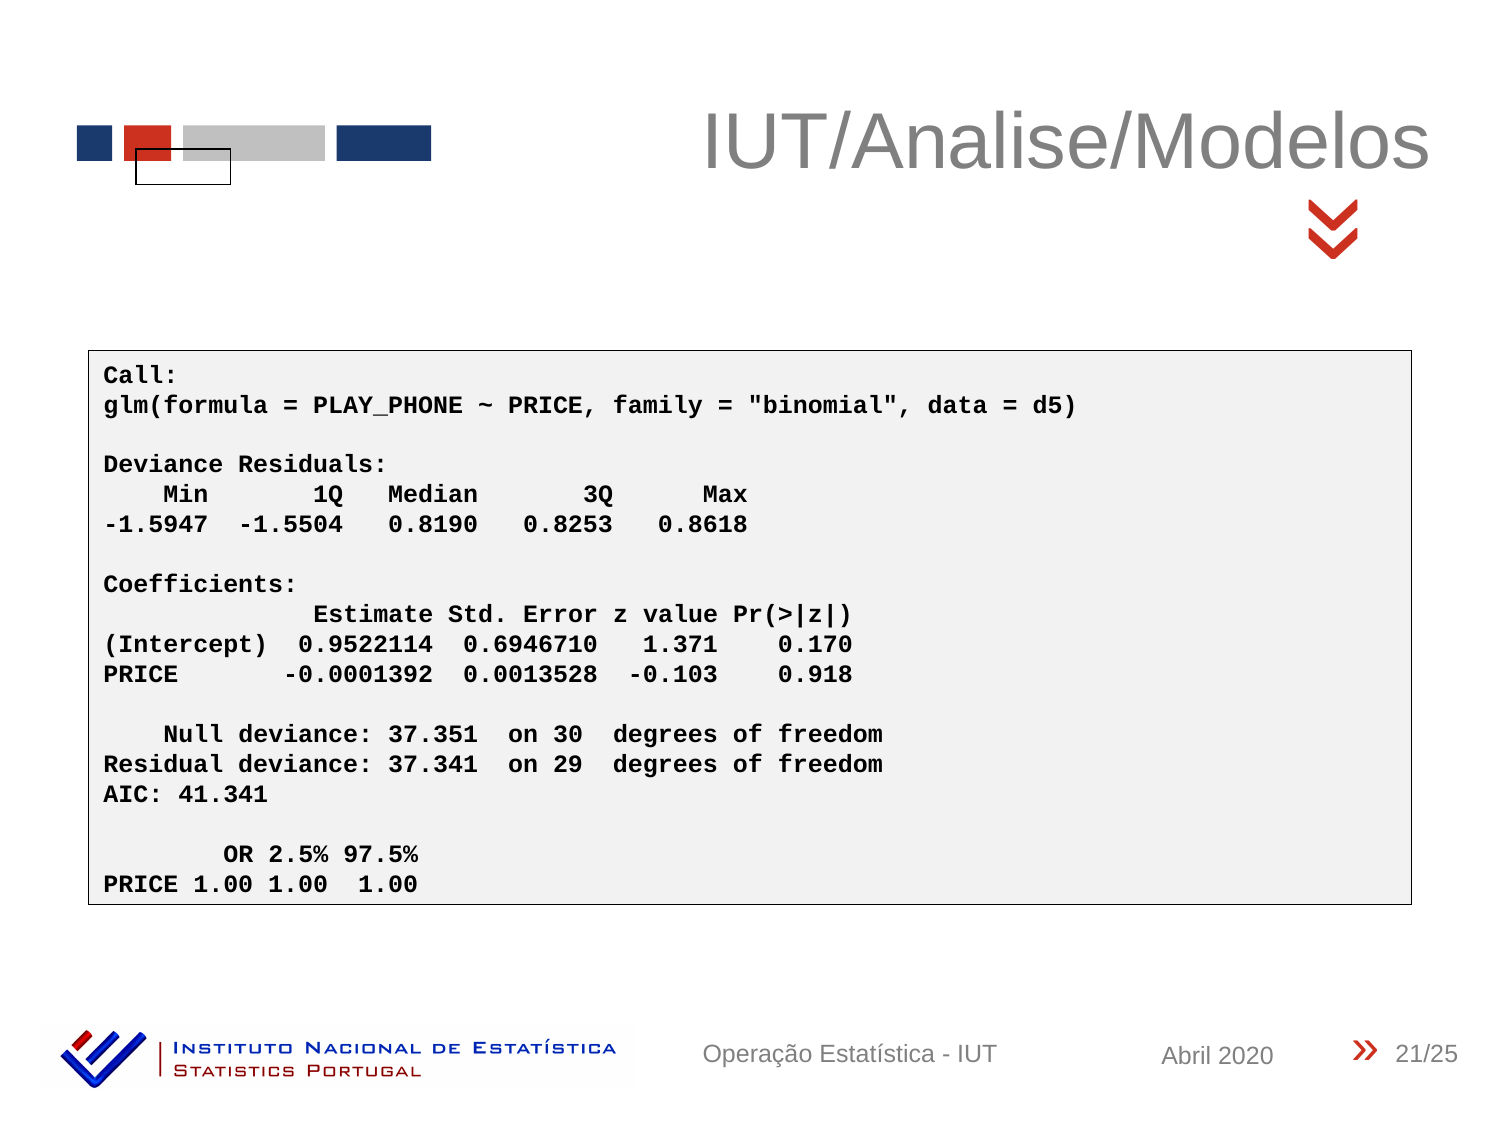

IUT/Analise/Modelos
«
Call:
glm(formula = PLAY_PHONE ~ PRICE, family = "binomial", data = d5)

Deviance Residuals:
    Min       1Q   Median       3Q      Max
-1.5947  -1.5504   0.8190   0.8253   0.8618

Coefficients:
              Estimate Std. Error z value Pr(>|z|)
(Intercept)  0.9522114  0.6946710   1.371    0.170
PRICE       -0.0001392  0.0013528  -0.103    0.918

    Null deviance: 37.351  on 30  degrees of freedom
Residual deviance: 37.341  on 29  degrees of freedom
AIC: 41.341

        OR 2.5% 97.5%
PRICE 1.00 1.00  1.00
21